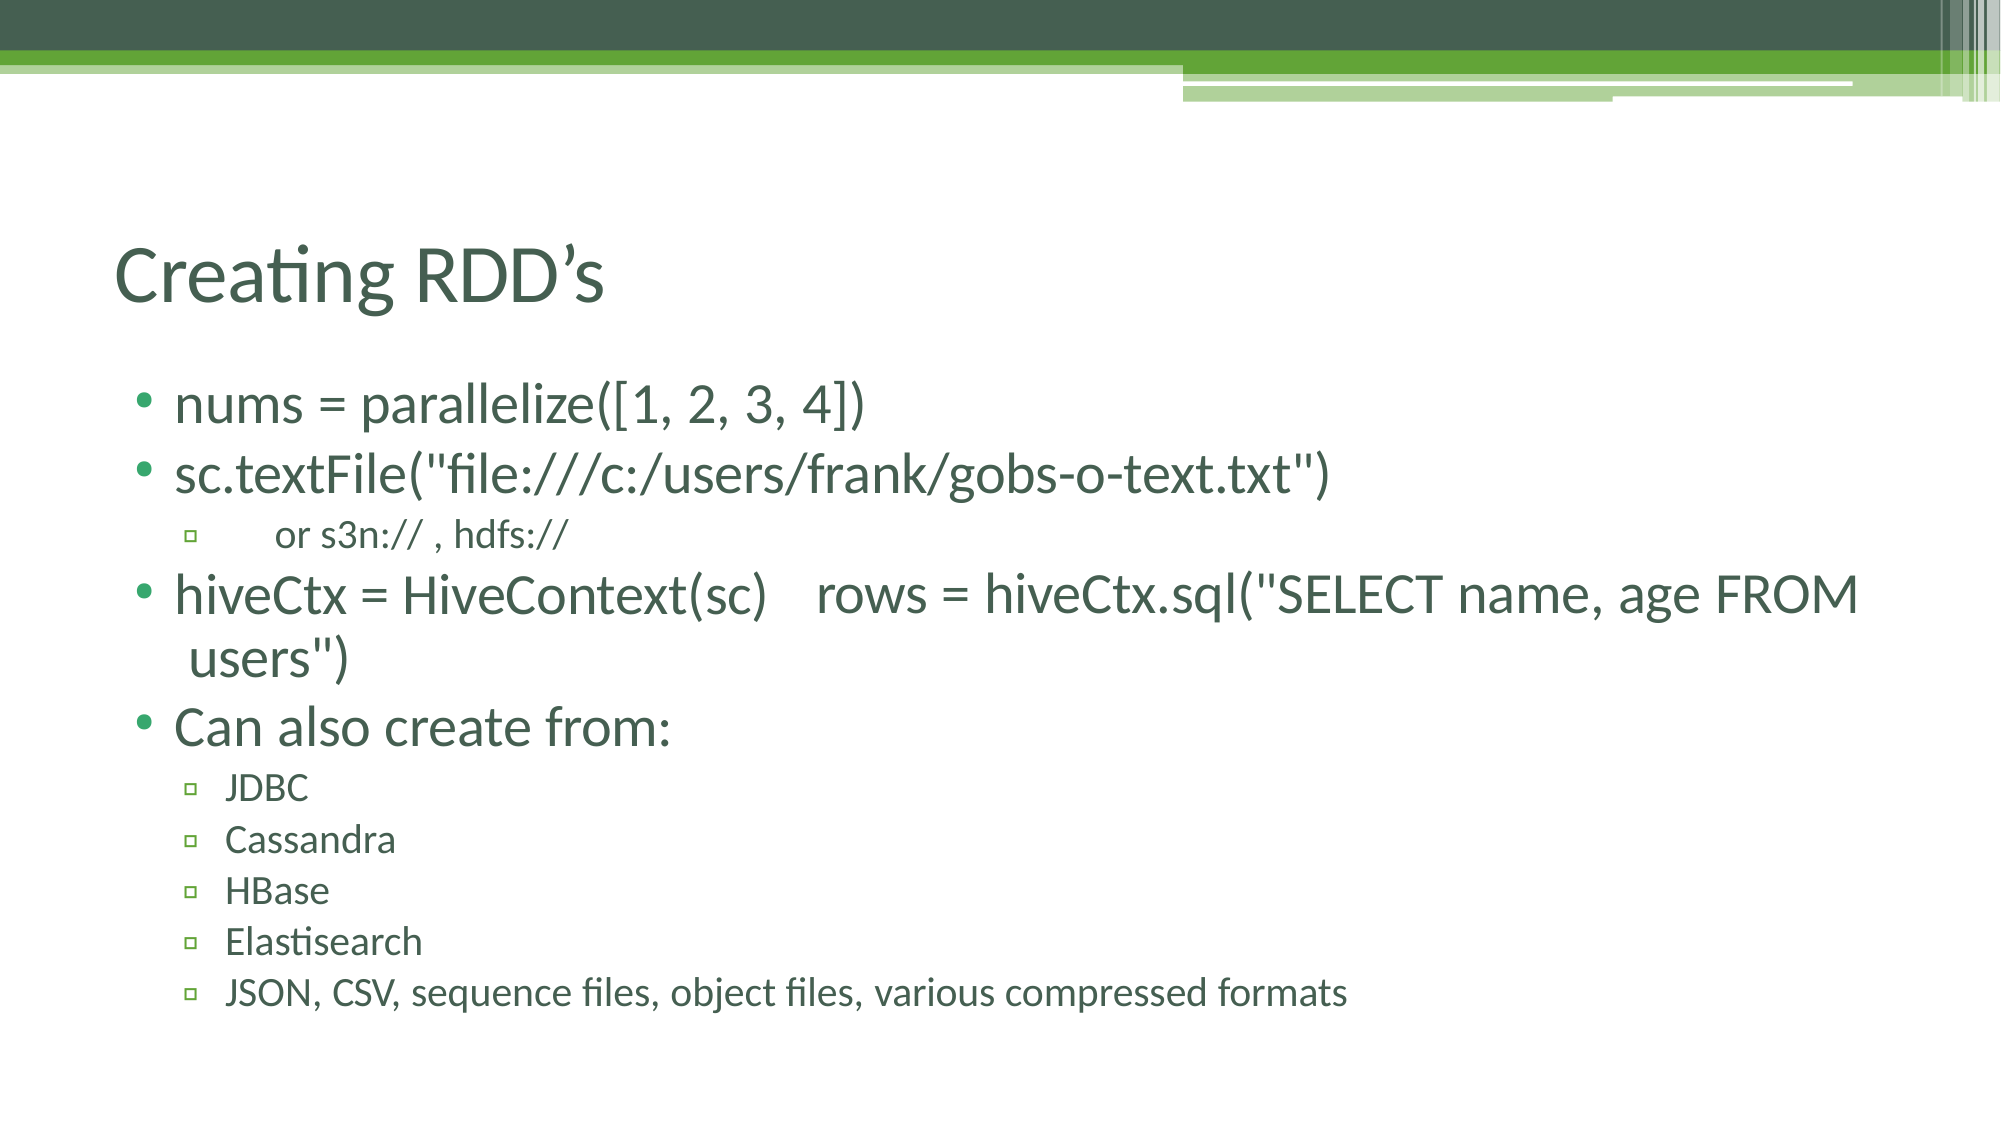

# Creating RDD’s
nums = parallelize([1, 2, 3, 4])
sc.textFile("file:///c:/users/frank/gobs-o-text.txt")
▫	or s3n:// , hdfs://
hiveCtx = HiveContext(sc)  users")
Can also create from:
rows = hiveCtx.sql("SELECT name, age FROM
▫	JDBC
▫	Cassandra
▫	HBase
▫	Elastisearch
▫	JSON, CSV, sequence files, object files, various compressed formats